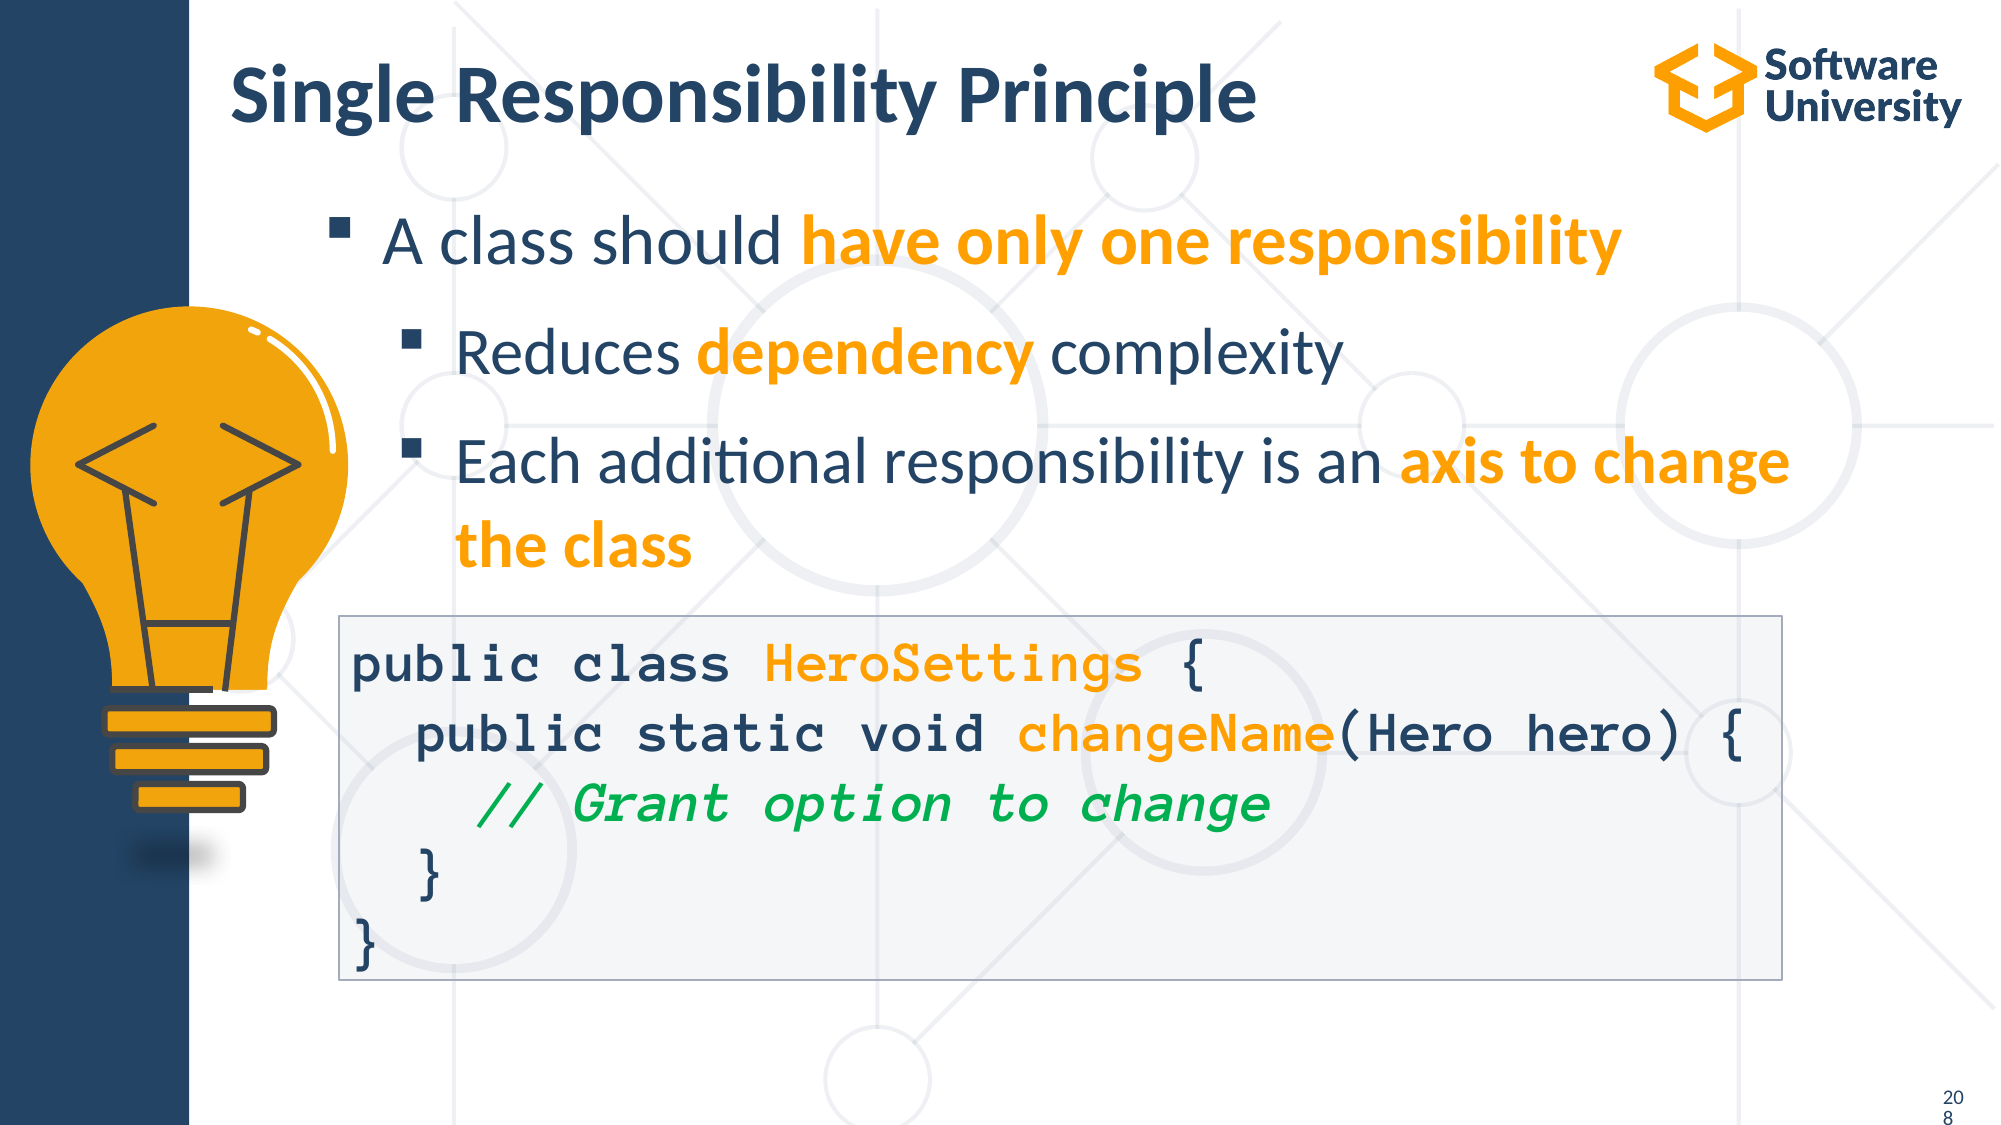

# Single Responsibility Principle
A class should have only one responsibility
Reduces dependency complexity
Each additional responsibility is an axis to change
the class
public class HeroSettings {
  public static void changeName(Hero hero) {
    // Grant option to change
  }
}
208